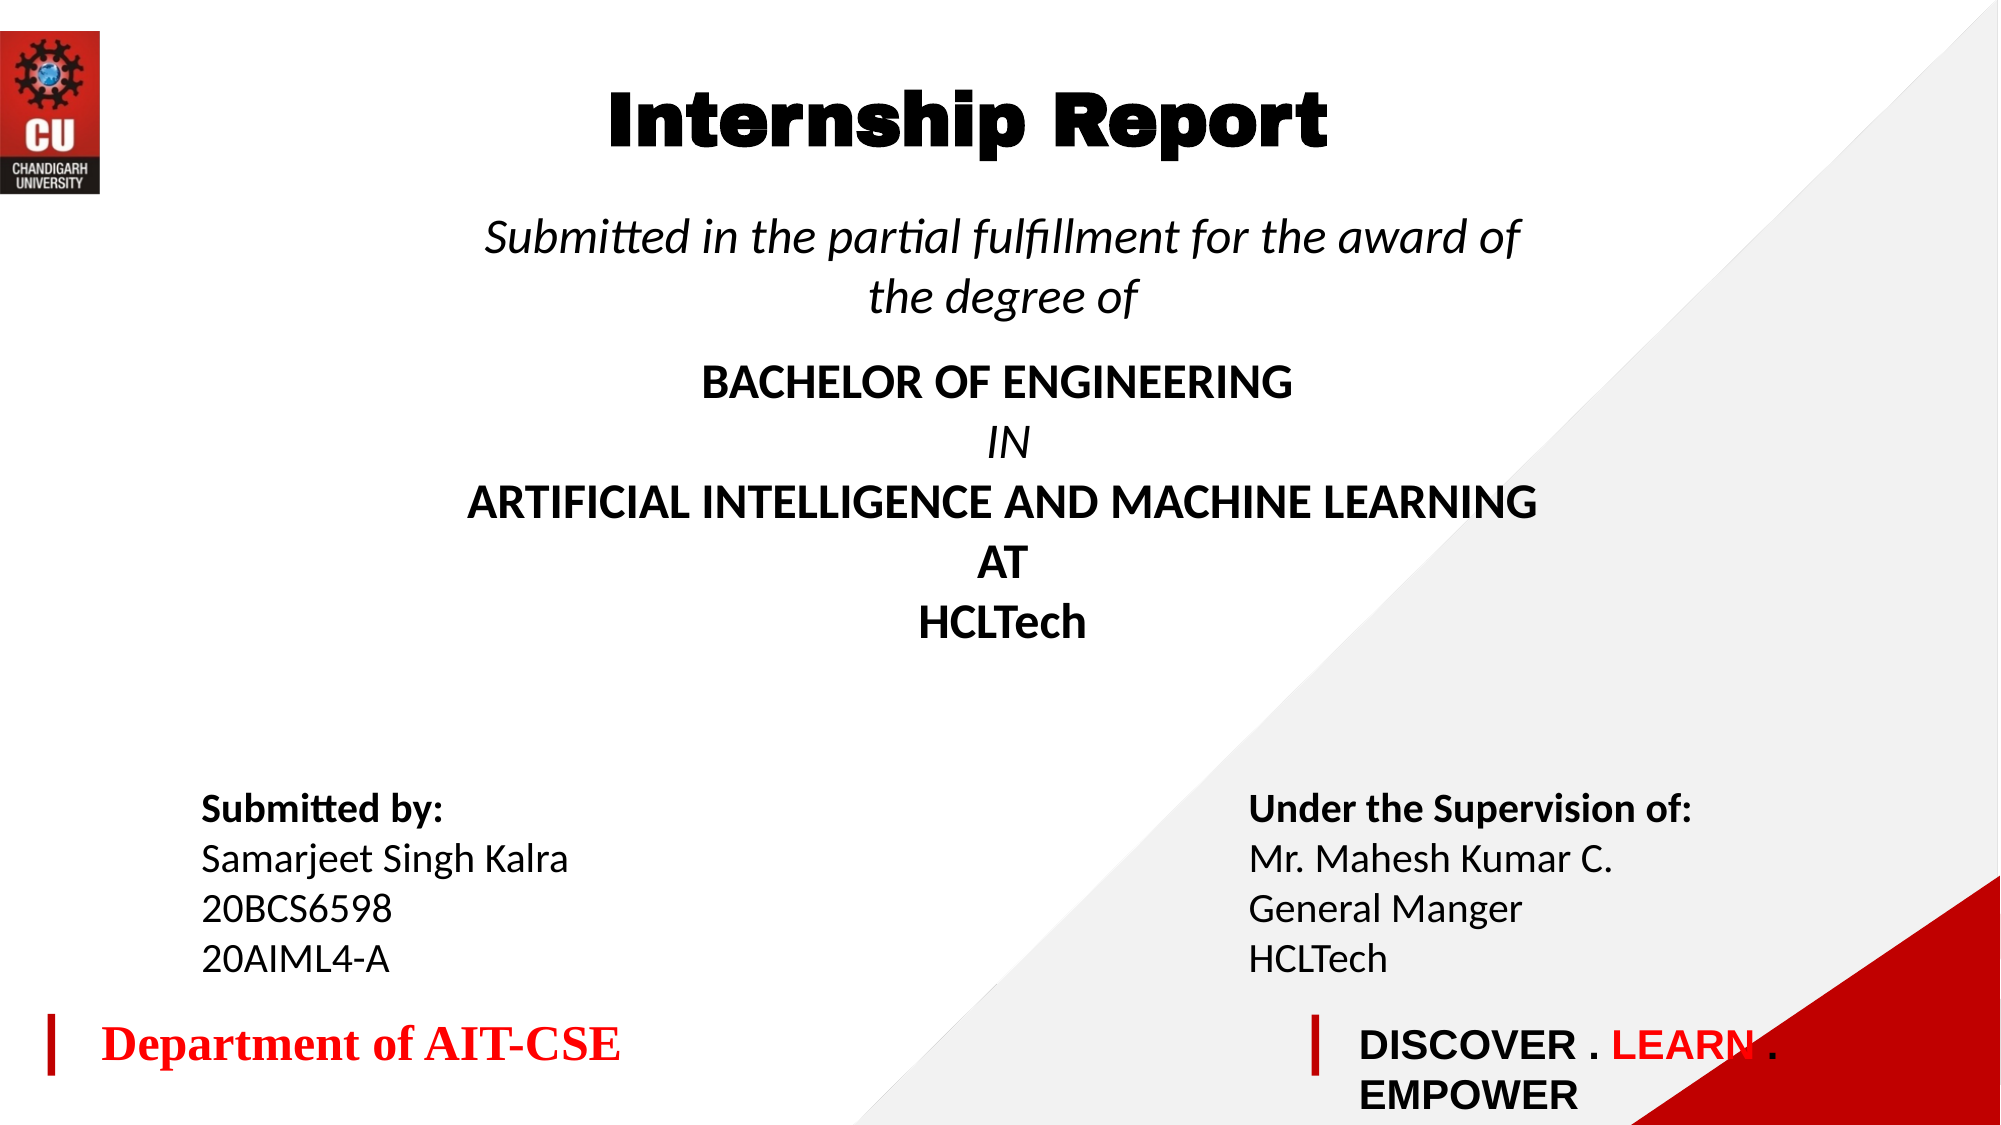

Internship Report
Submitted in the partial fulfillment for the award of the degree of
BACHELOR OF ENGINEERING
 IN
ARTIFICIAL INTELLIGENCE AND MACHINE LEARNING
AT
HCLTech

Submitted by:
Samarjeet Singh Kalra
20BCS6598
20AIML4-A
Under the Supervision of:
Mr. Mahesh Kumar C.
General Manger
HCLTech

Department of AIT-CSE
DISCOVER . LEARN . EMPOWER

1